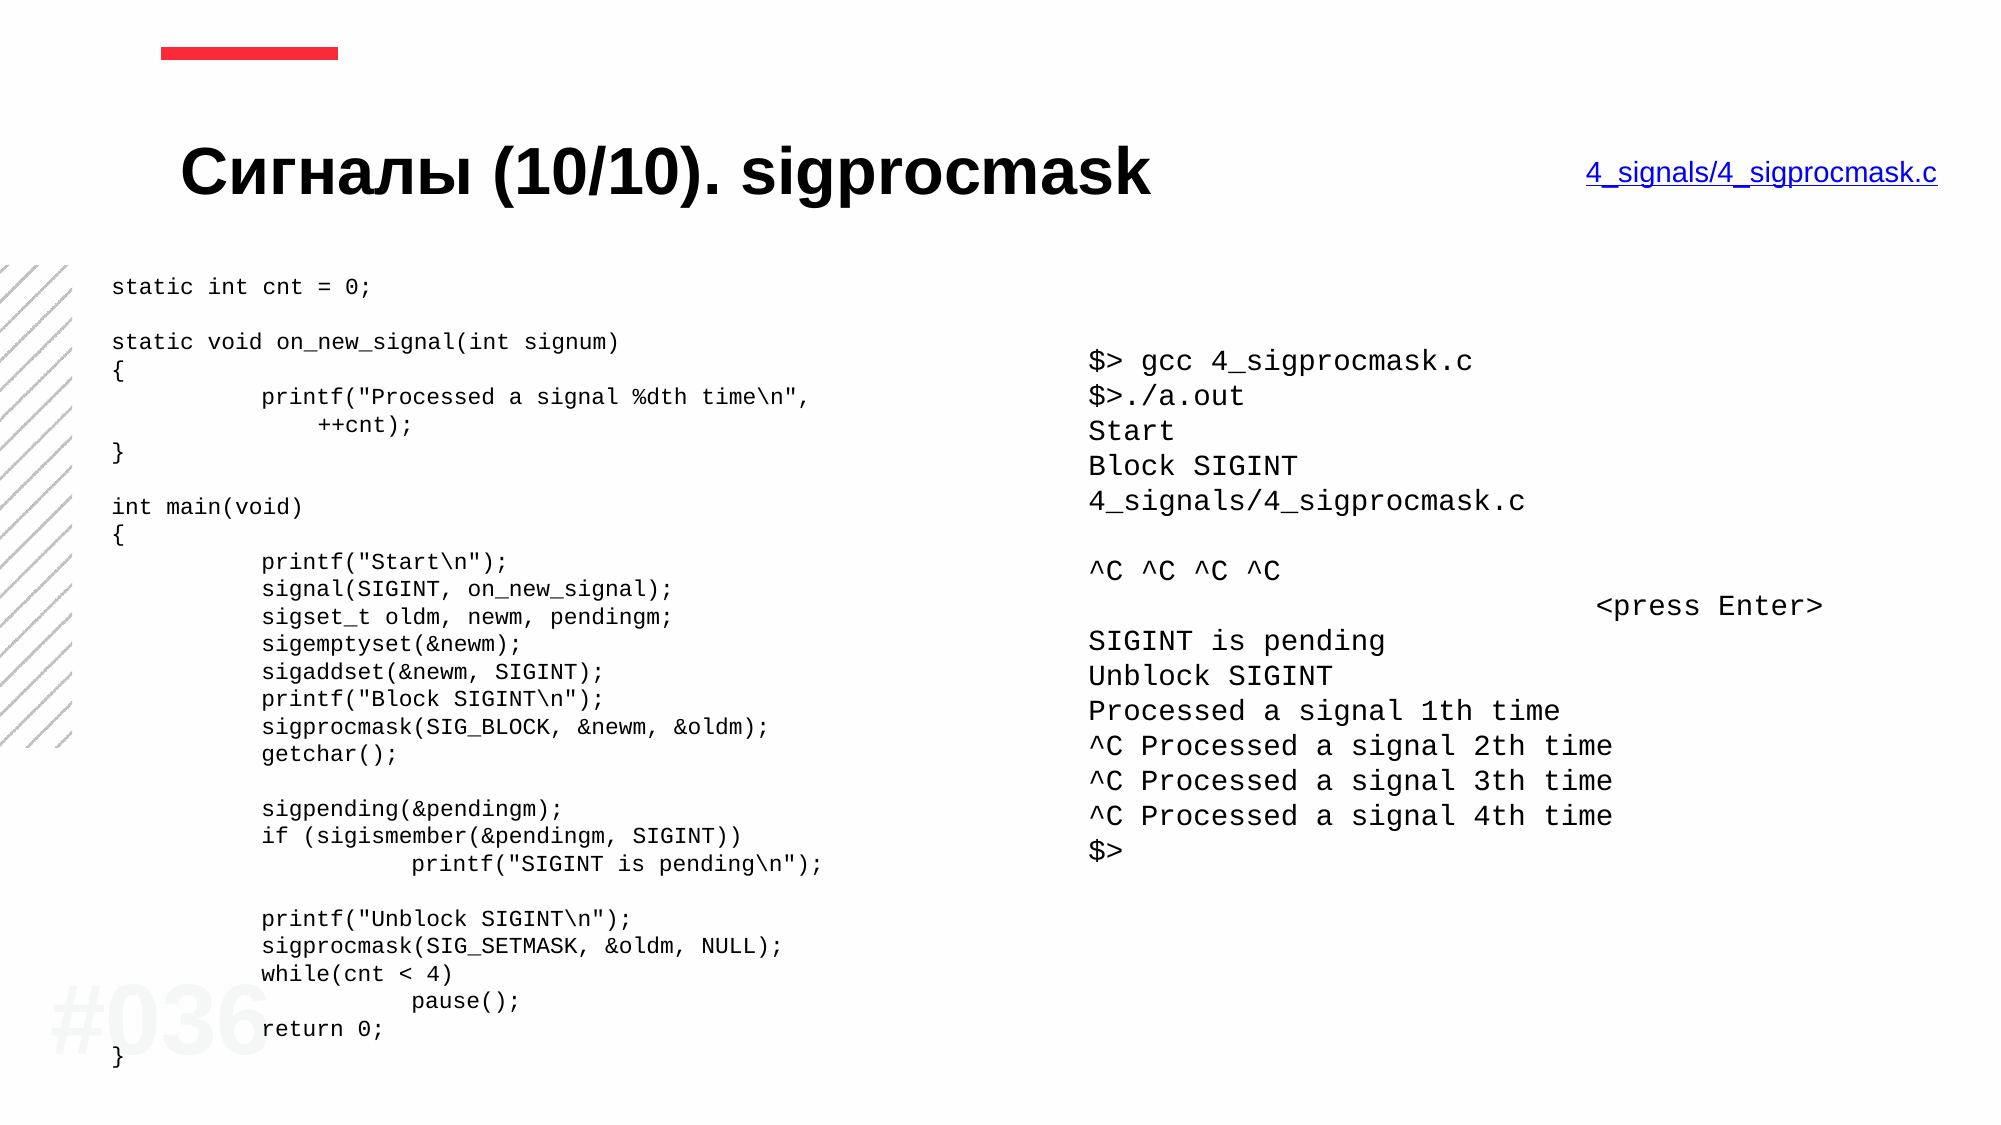

Сигналы (10/10). sigprocmask
4_signals/4_sigprocmask.c
static int cnt = 0;

static void on_new_signal(int signum)
{
	printf("Processed a signal %dth time\n",
               ++cnt);
}

int main(void)
{
	printf("Start\n");
	signal(SIGINT, on_new_signal);
	sigset_t oldm, newm, pendingm;
	sigemptyset(&newm);
	sigaddset(&newm, SIGINT);
	printf("Block SIGINT\n");
	sigprocmask(SIG_BLOCK, &newm, &oldm);
	getchar();

	sigpending(&pendingm);
	if (sigismember(&pendingm, SIGINT))
		printf("SIGINT is pending\n");

	printf("Unblock SIGINT\n");
	sigprocmask(SIG_SETMASK, &oldm, NULL);
	while(cnt < 4)
		pause();
	return 0;
}
$> gcc 4_sigprocmask.c
$>./a.out
Start
Block SIGINT
4_signals/4_sigprocmask.c

^C ^C ^C ^C
                             <press Enter>
SIGINT is pending
Unblock SIGINT
Processed a signal 1th time
^C Processed a signal 2th time
^C Processed a signal 3th time
^C Processed a signal 4th time
$>
#036